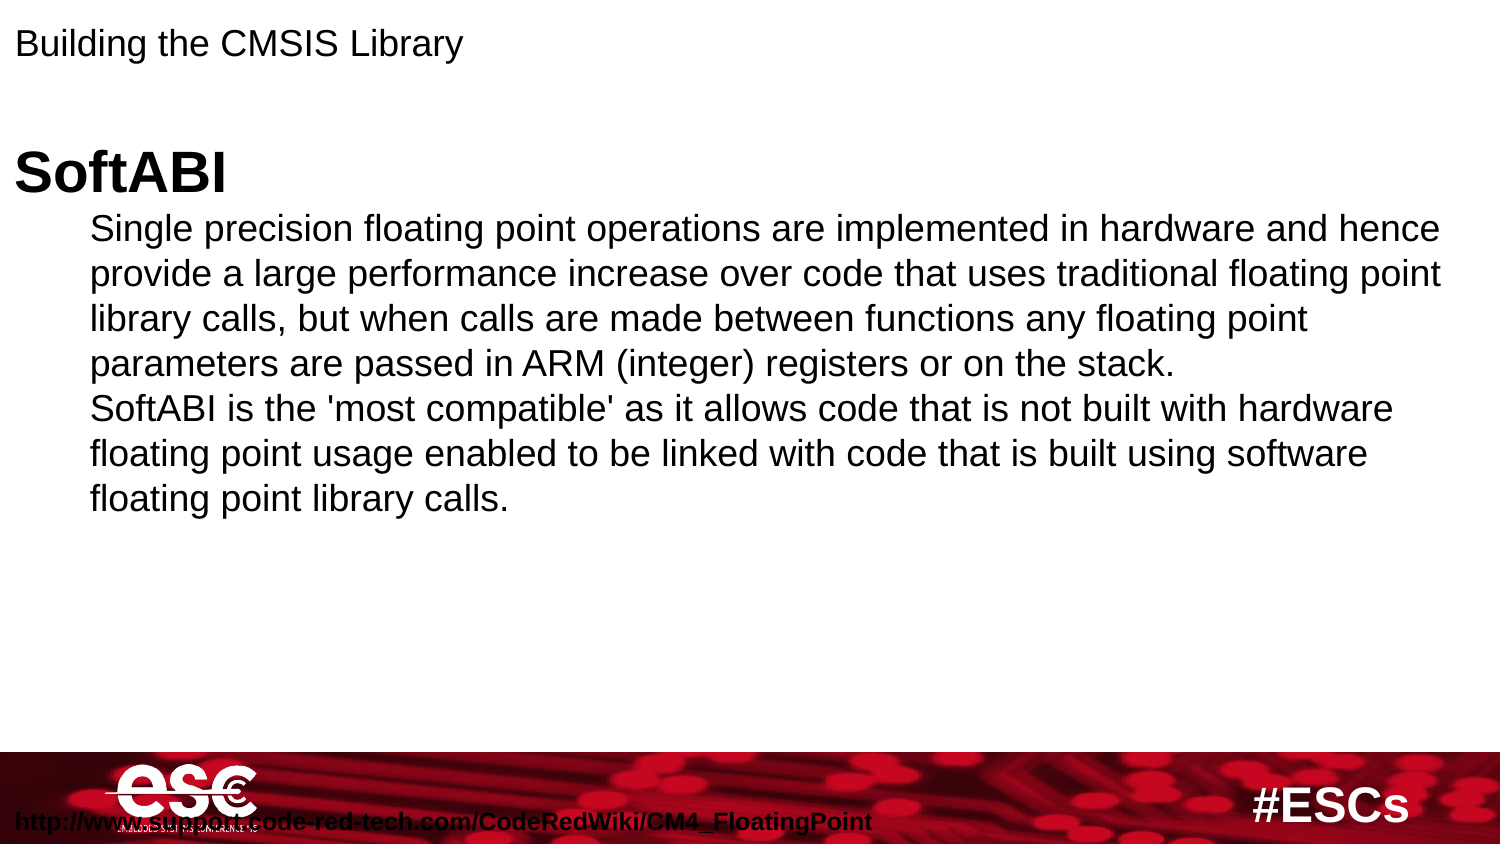

Building the CMSIS Library
SoftABI
Single precision floating point operations are implemented in hardware and hence provide a large performance increase over code that uses traditional floating point library calls, but when calls are made between functions any floating point parameters are passed in ARM (integer) registers or on the stack.
SoftABI is the 'most compatible' as it allows code that is not built with hardware floating point usage enabled to be linked with code that is built using software floating point library calls.
http://www.support.code-red-tech.com/CodeRedWiki/CM4_FloatingPoint